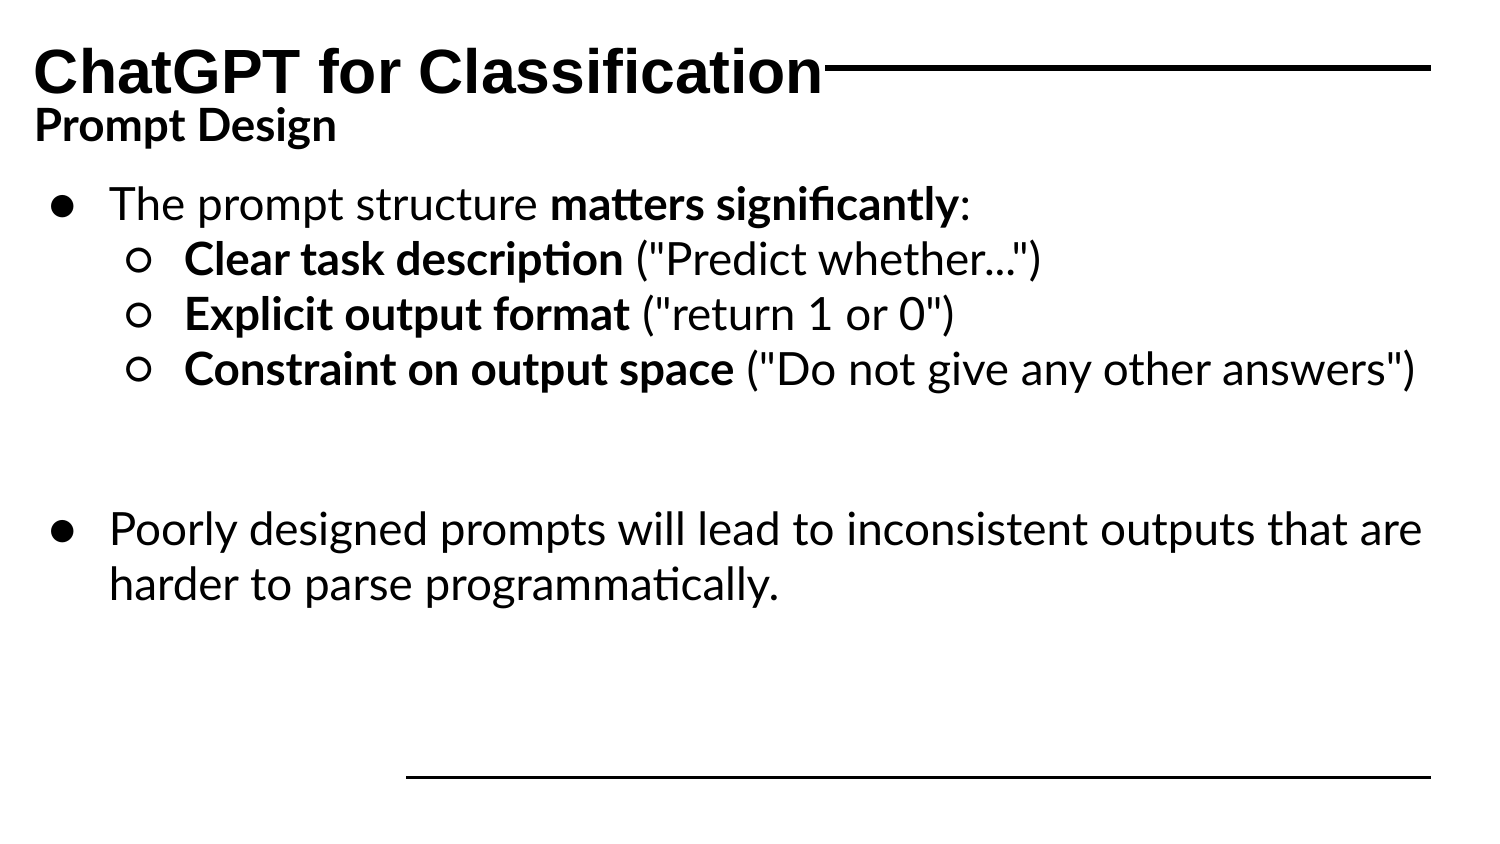

# ChatGPT for Classification

Prompt Design
The prompt structure matters significantly:
Clear task description ("Predict whether...")
Explicit output format ("return 1 or 0")
Constraint on output space ("Do not give any other answers")

Poorly designed prompts will lead to inconsistent outputs that are harder to parse programmatically.